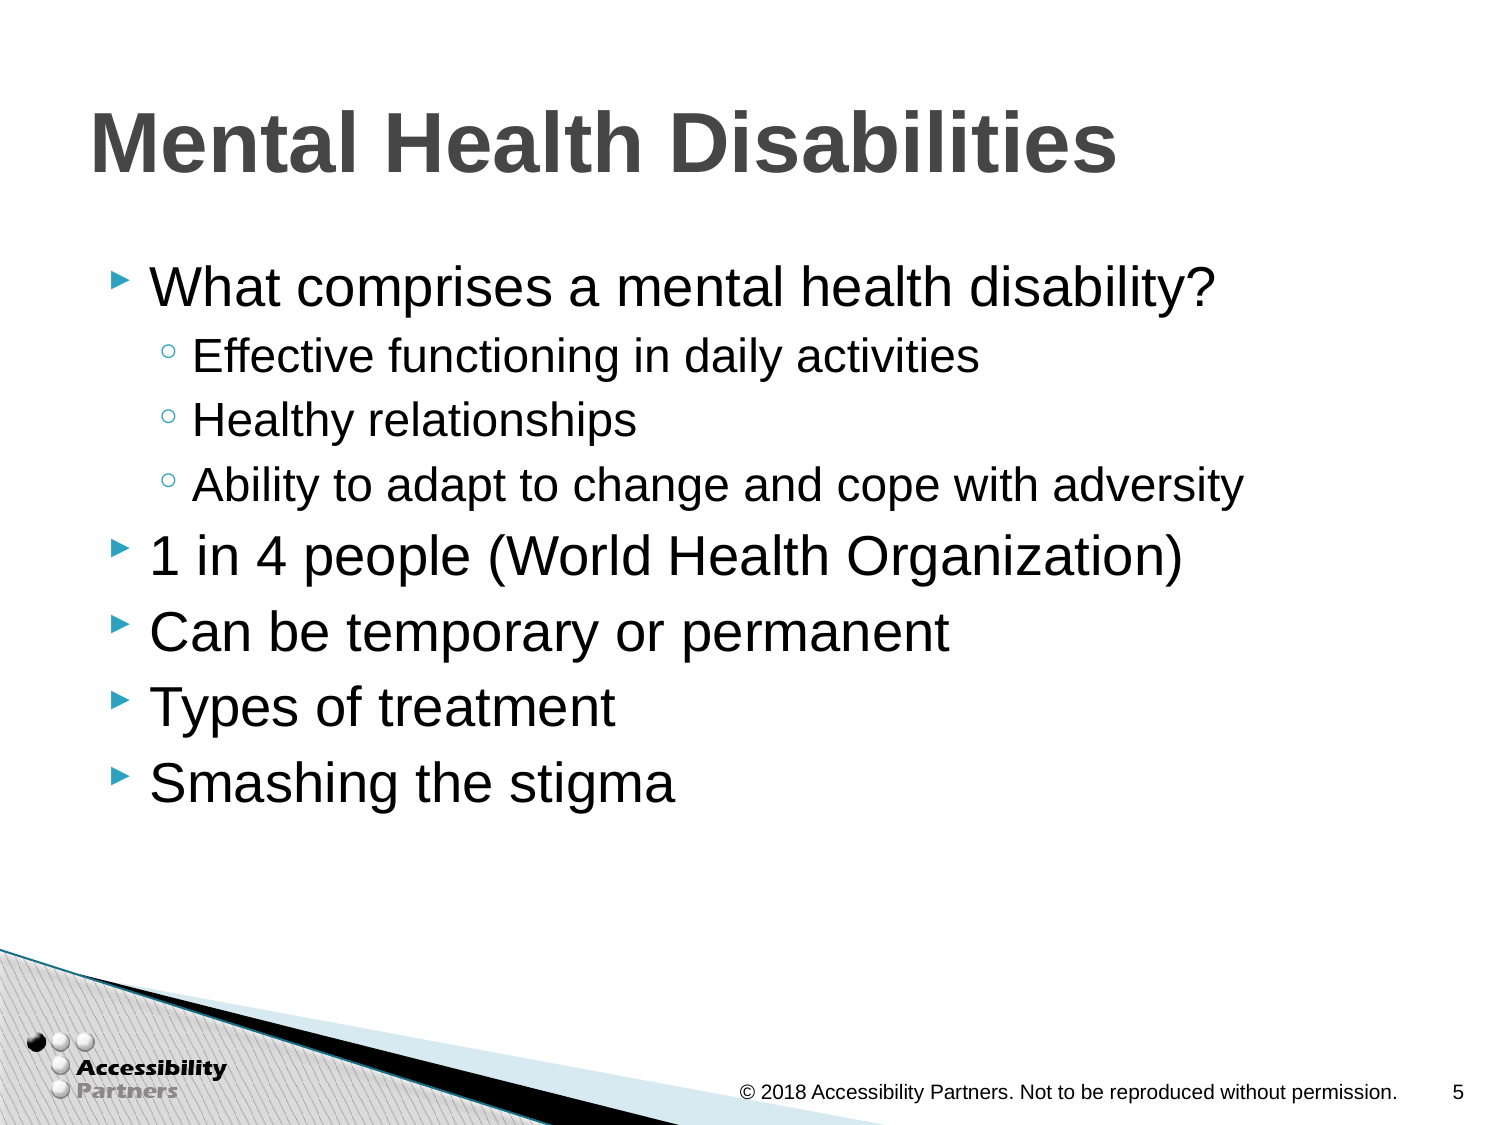

# Mental Health Disabilities
What comprises a mental health disability?
Effective functioning in daily activities
Healthy relationships
Ability to adapt to change and cope with adversity
1 in 4 people (World Health Organization)
Can be temporary or permanent
Types of treatment
Smashing the stigma
© 2018 Accessibility Partners. Not to be reproduced without permission.
5